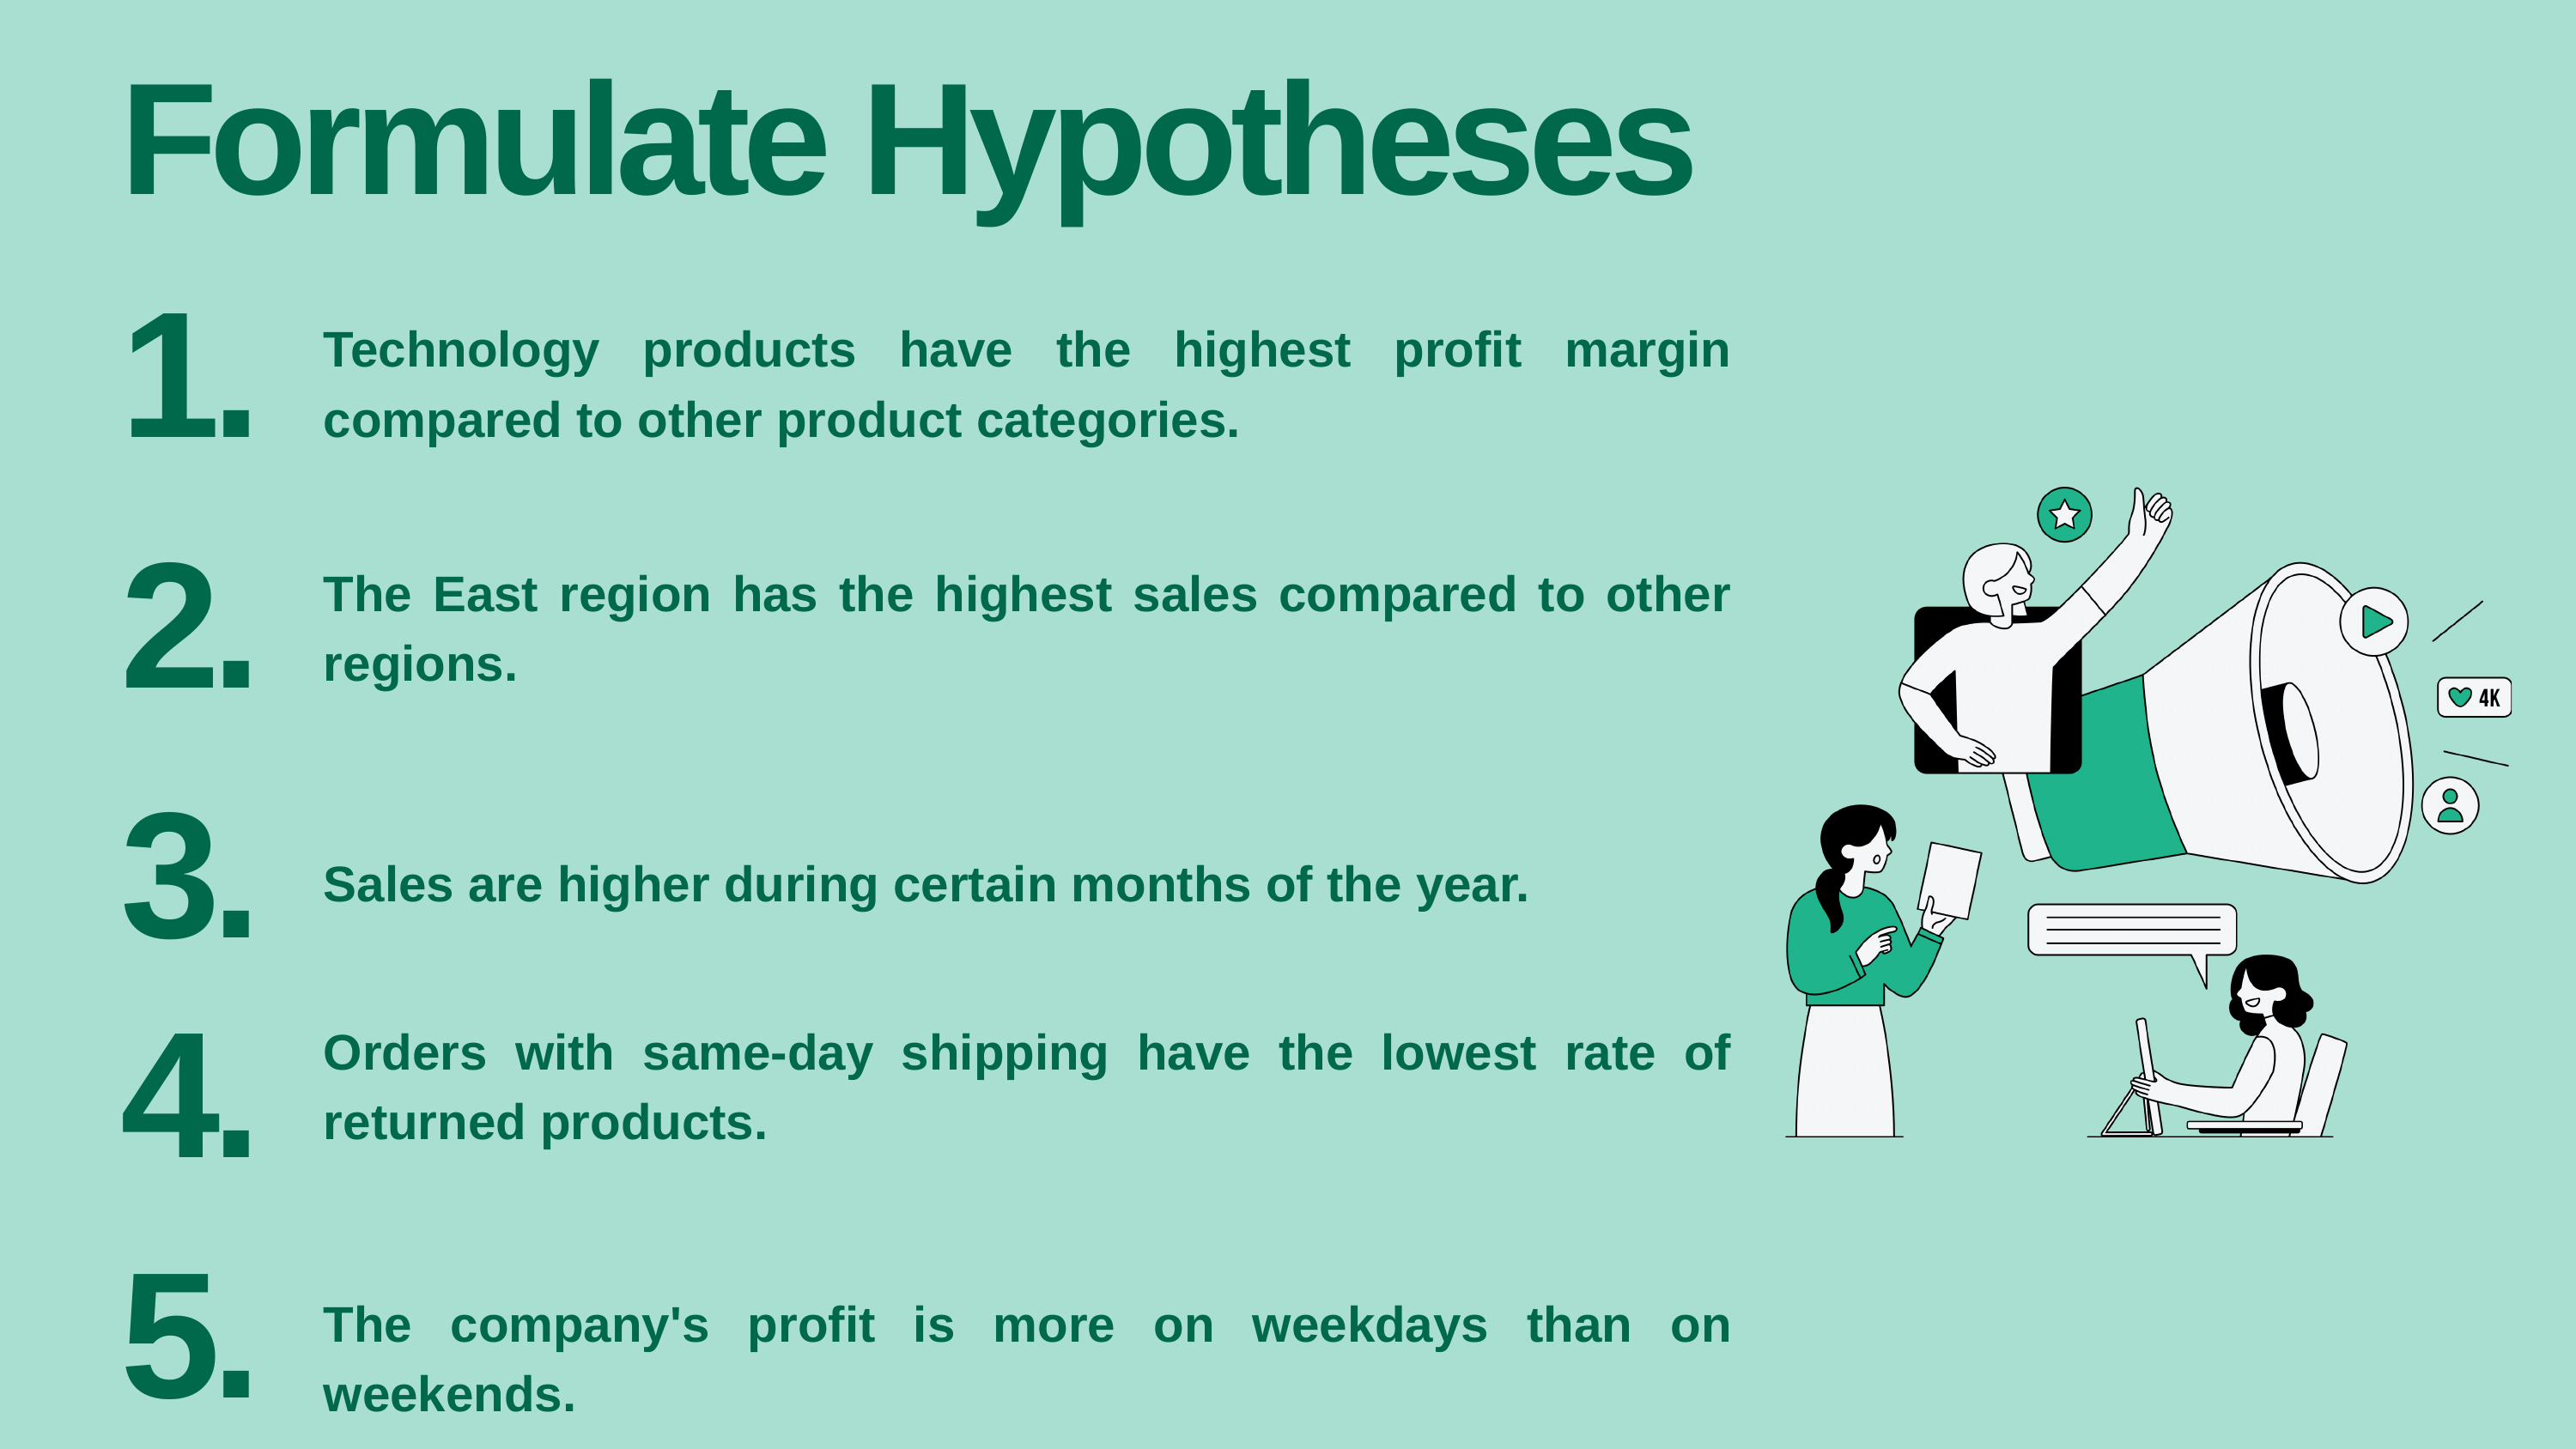

Formulate Hypotheses
Technology products have the highest profit margin compared to other product categories.

1.

The East region has the highest sales compared to other regions.

2.
3.
Sales are higher during certain months of the year.
Orders with same-day shipping have the lowest rate of returned products.

4.
5.
The company's profit is more on weekdays than on weekends.